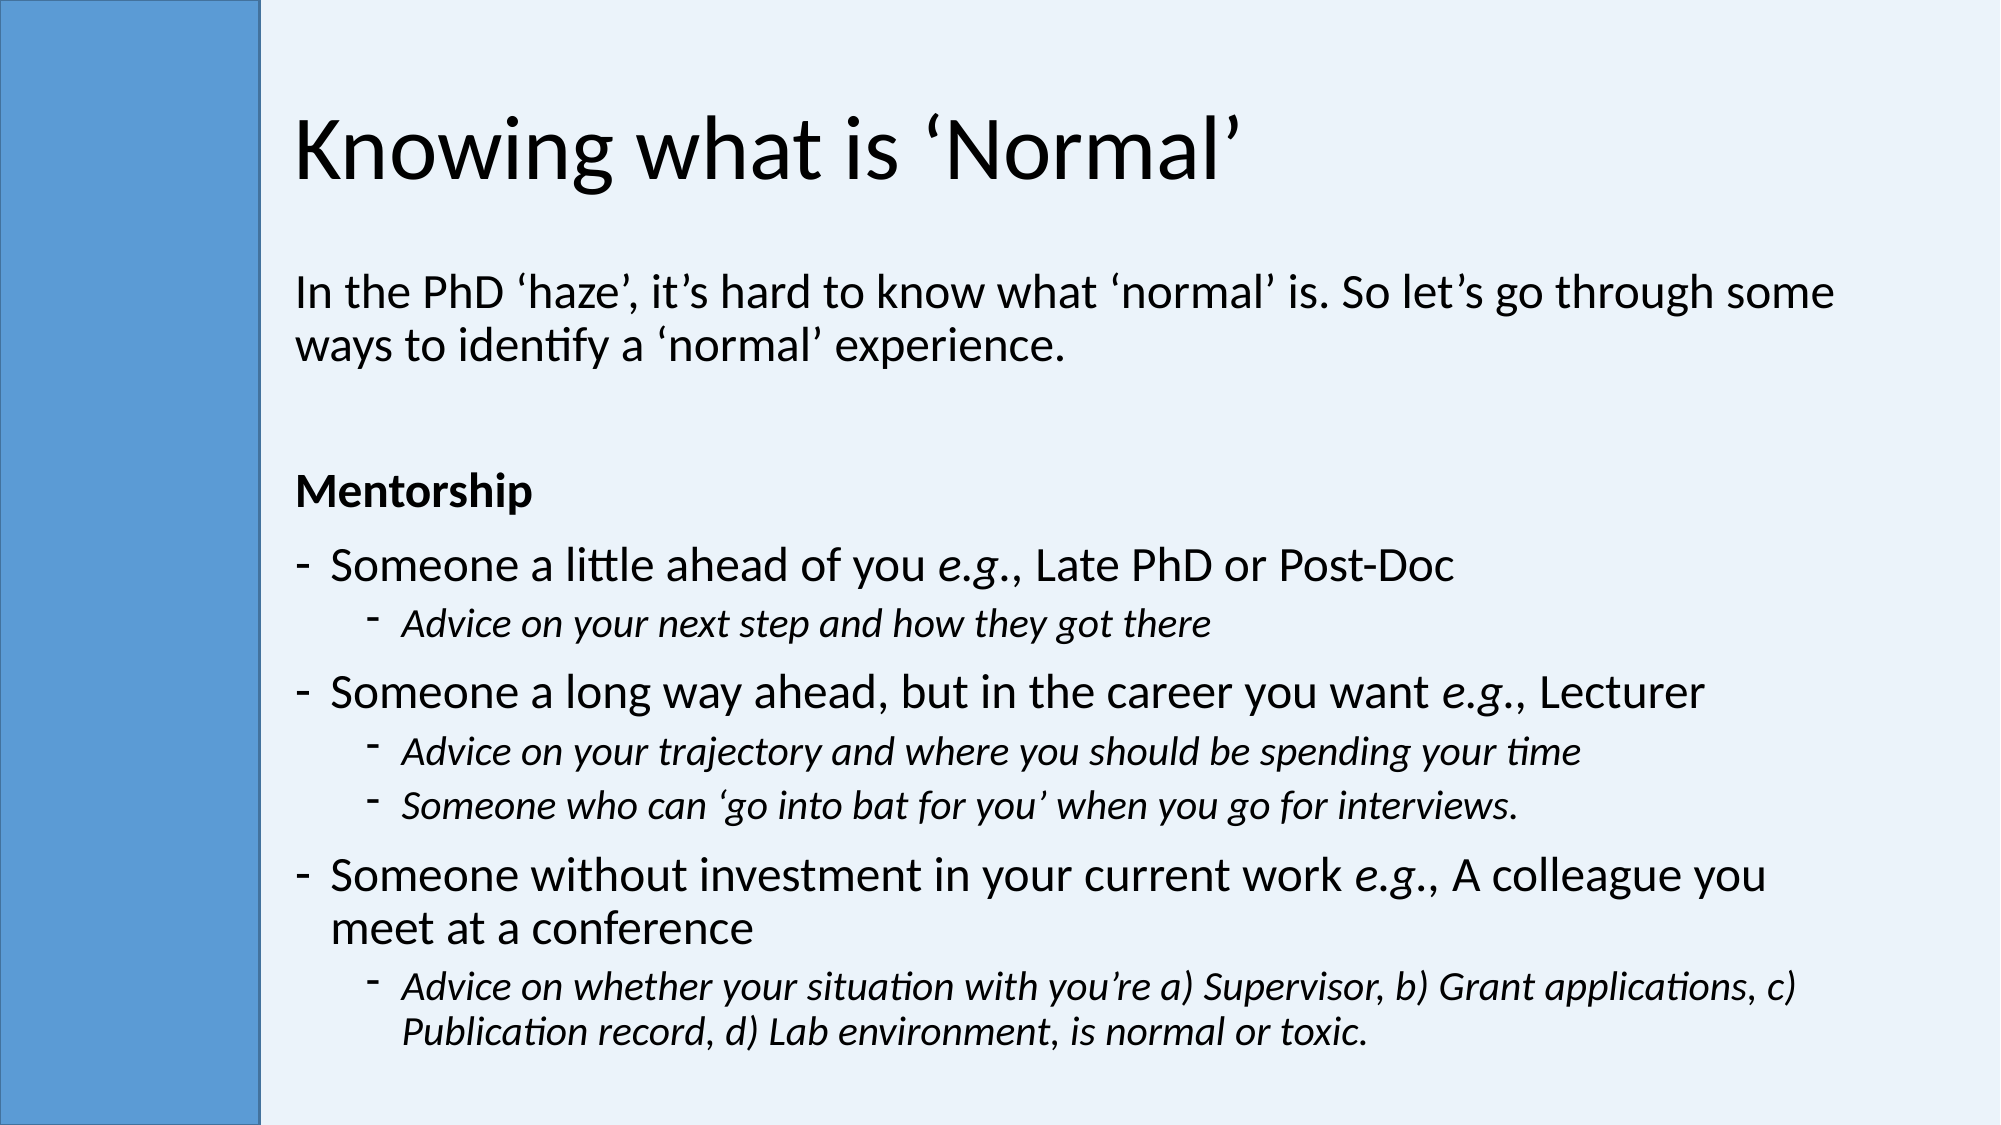

# Knowing what is ‘Normal’
In the PhD ‘haze’, it’s hard to know what ‘normal’ is. So let’s go through some ways to identify a ‘normal’ experience.

Mentorship
Someone a little ahead of you e.g., Late PhD or Post-Doc
Advice on your next step and how they got there
Someone a long way ahead, but in the career you want e.g., Lecturer
Advice on your trajectory and where you should be spending your time
Someone who can ‘go into bat for you’ when you go for interviews.
Someone without investment in your current work e.g., A colleague you meet at a conference
Advice on whether your situation with you’re a) Supervisor, b) Grant applications, c) Publication record, d) Lab environment, is normal or toxic.